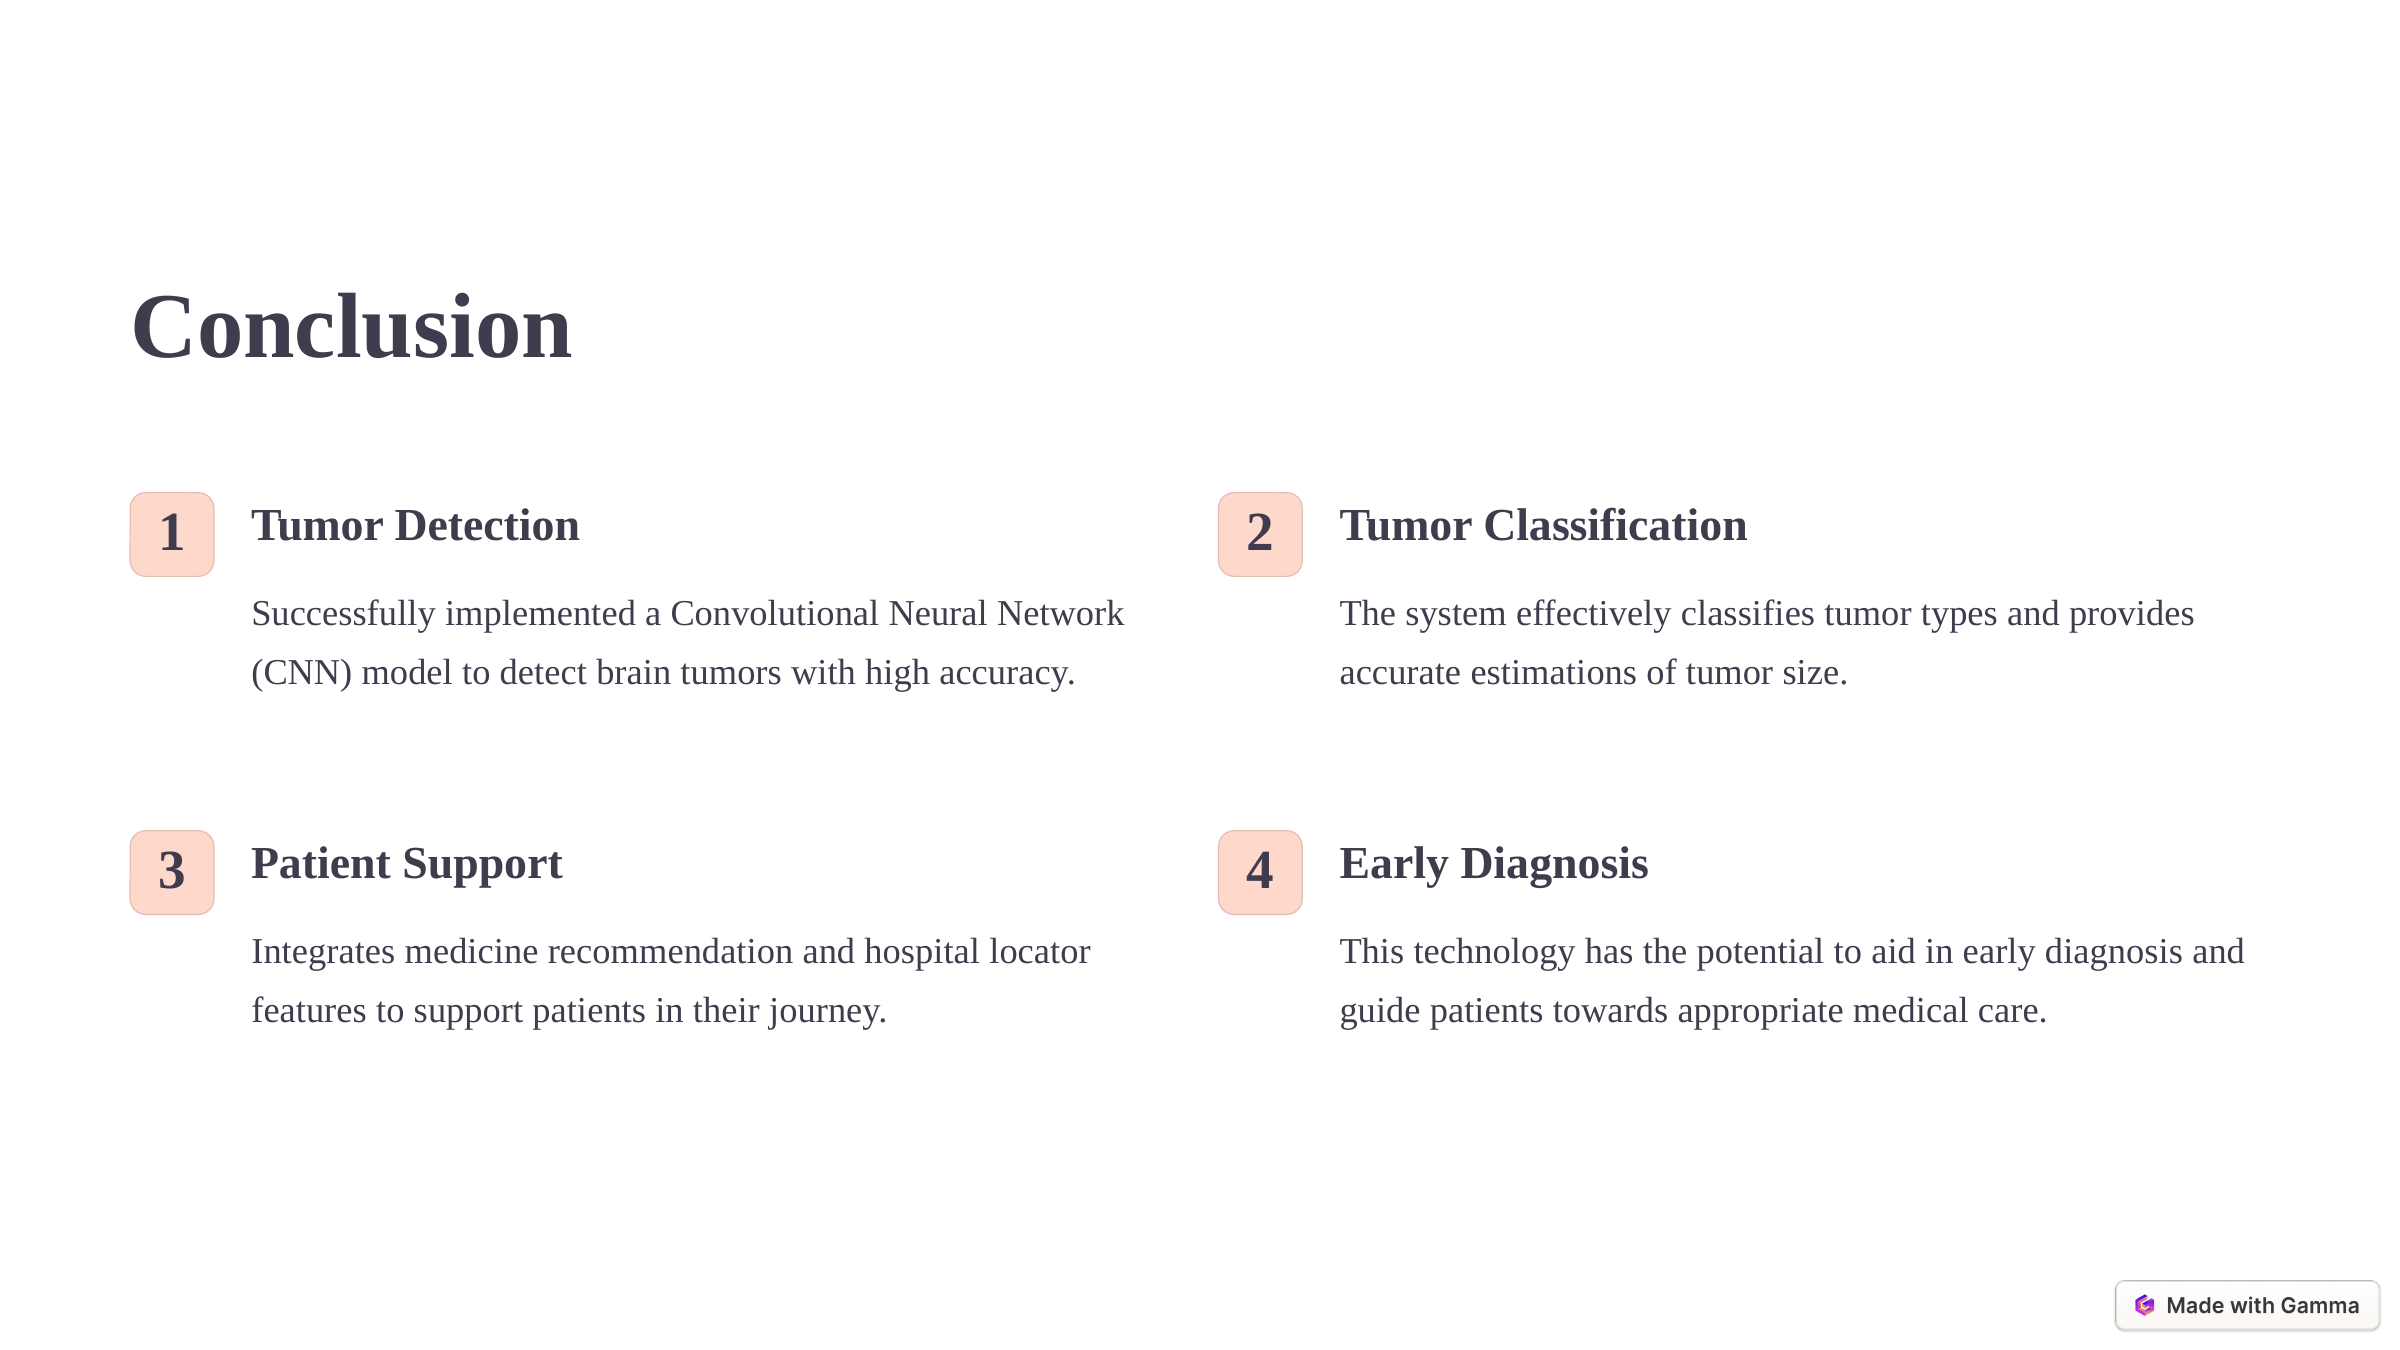

Conclusion

Tumor Detection

Tumor Classification
1
2
Successfully implemented a Convolutional Neural Network (CNN) model to detect brain tumors with high accuracy.
The system effectively classifies tumor types and provides accurate estimations of tumor size.

Patient Support

Early Diagnosis
3
4
Integrates medicine recommendation and hospital locator features to support patients in their journey.
This technology has the potential to aid in early diagnosis and guide patients towards appropriate medical care.